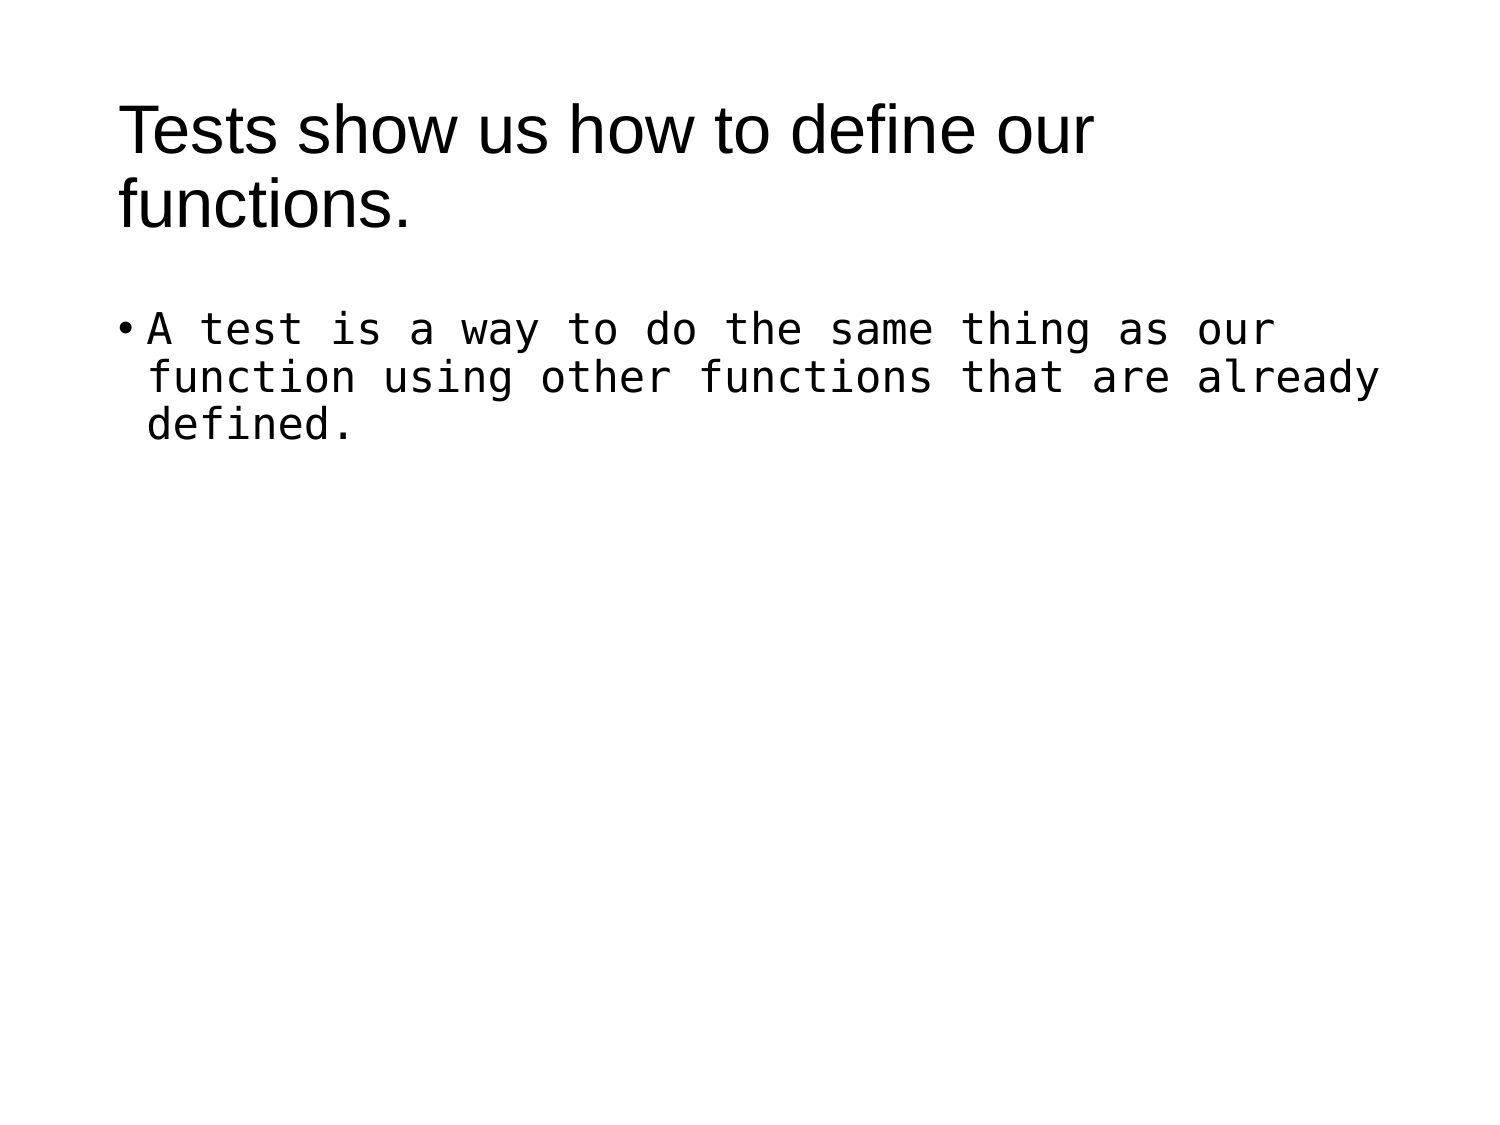

# Tests show us how to define our functions.
A test is a way to do the same thing as our function using other functions that are already defined.
Complete the TESTS side of the worksheet.